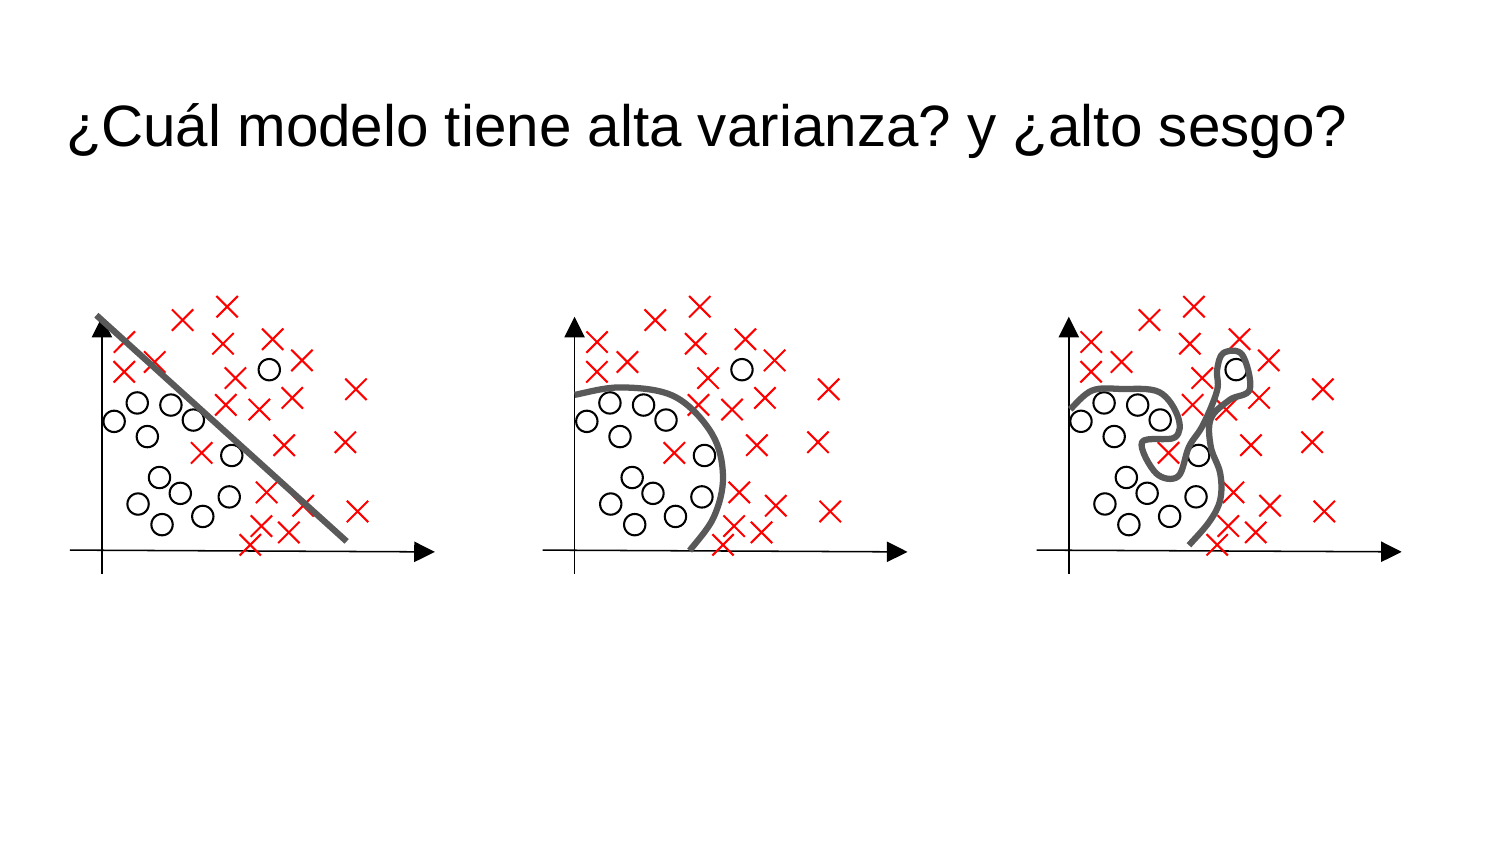

# ¿Cuál modelo tiene alta varianza? y ¿alto sesgo?